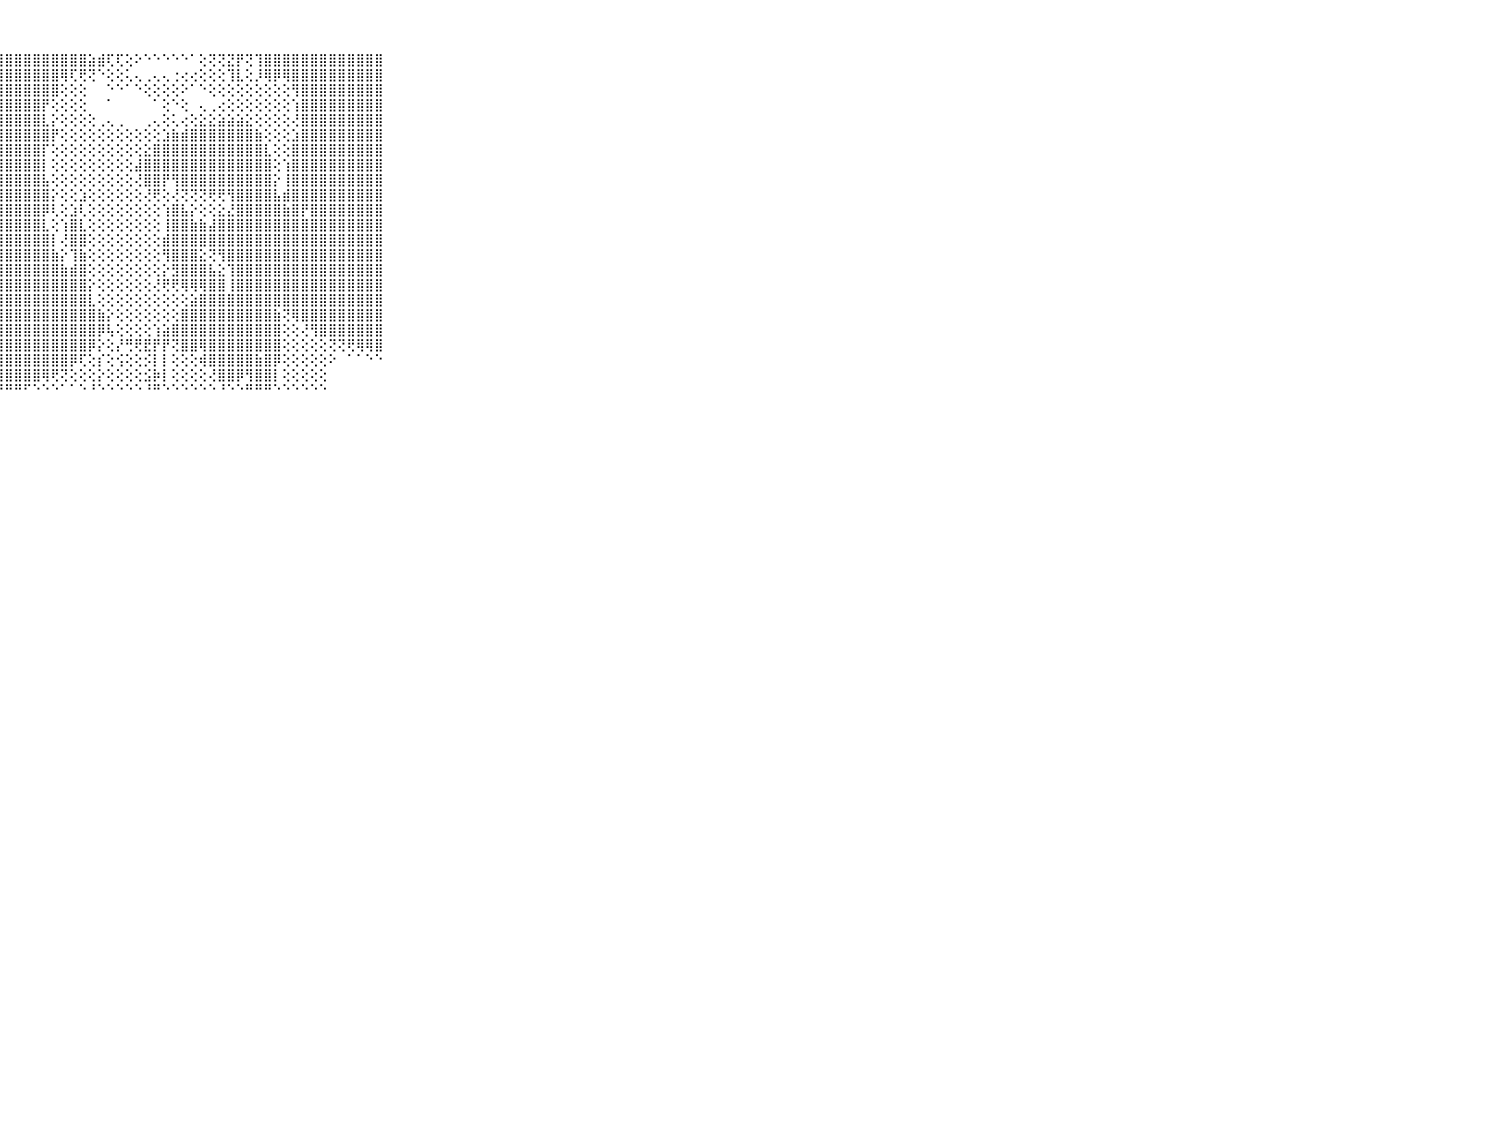

⠀⠀⠀⠀⠀⠀⠀⠀⠀⠀⠀⣿⣿⣿⣿⣿⣿⣿⣿⣿⣿⣿⣿⣿⣿⣿⣿⣿⣿⣿⣿⣿⣿⣿⣿⣿⣿⣵⣾⢏⢏⢕⠕⠑⠑⠑⠑⠑⠁⢕⢝⢝⣝⡟⢝⢹⣿⣿⣿⣿⣿⣿⣿⣿⣿⣿⣿⣿⣿⠀⠀⠀⠀⠀⠀⠀⠀⠀⠀⠀⠀
⠀⠀⠀⠀⠀⠀⠀⠀⠀⠀⠀⣿⣿⣿⣿⣿⣿⣿⣿⣿⣿⣿⣿⣿⣿⣿⣿⣿⣿⣿⣿⣿⣿⣿⢿⢏⢟⢝⠑⢕⢕⢅⢄⢀⢄⢄⢐⢔⢔⢕⢕⢕⢹⣇⢕⡸⢿⡿⢿⣿⣿⣿⣿⣿⣿⣿⣿⣿⣿⠀⠀⠀⠀⠀⠀⠀⠀⠀⠀⠀⠀
⠀⠀⠀⠀⠀⠀⠀⠀⠀⠀⠀⣿⣿⣿⣿⣿⣿⣿⣿⣿⣿⣿⣿⣿⣿⣿⣿⣿⣿⣿⣿⣿⣿⣿⢕⢕⢕⠀⠀⠑⠑⠁⠑⢕⢕⢕⢕⠕⠁⠑⢕⢕⢕⢕⢕⢕⢕⢕⢕⢻⣿⣿⣿⣿⣿⣿⣿⣿⣿⠀⠀⠀⠀⠀⠀⠀⠀⠀⠀⠀⠀
⠀⠀⠀⠀⠀⠀⠀⠀⠀⠀⠀⣿⣿⣿⣿⣿⣿⣿⣿⣿⣿⣿⣿⣿⣿⣿⣿⣿⣿⣿⣿⣿⡟⢕⢕⢕⢕⠀⠀⠁⠀⠀⠀⠀⠁⢕⠑⢕⠀⢄⢀⢔⢕⢕⢕⢕⢕⢕⢕⢱⣿⣿⣿⣿⣿⣿⣿⣿⣿⠀⠀⠀⠀⠀⠀⠀⠀⠀⠀⠀⠀
⠀⠀⠀⠀⠀⠀⠀⠀⠀⠀⠀⣿⣿⣿⣿⣿⣿⣿⣿⣿⣿⣿⣿⣿⣿⣿⣿⣿⣿⣿⣿⣿⣇⡕⢕⢕⢕⢕⢀⢄⢀⠀⠀⢀⢄⢕⢅⢔⢕⣕⣕⣵⣵⣵⣕⢕⢕⢕⢕⢜⣿⣿⣿⣿⣿⣿⣿⣿⣿⠀⠀⠀⠀⠀⠀⠀⠀⠀⠀⠀⠀
⠀⠀⠀⠀⠀⠀⠀⠀⠀⠀⠀⣿⣿⣿⣿⣿⣿⣿⣿⣿⣿⣿⣿⣿⣿⣿⣿⣿⣿⣿⣿⣿⣿⡟⢕⢕⢕⢕⢕⢕⢕⢕⢕⢕⢕⣱⣷⣾⣿⣿⣿⣿⣿⣿⣿⣷⢕⢕⢕⣱⣿⣿⣿⣿⣿⣿⣿⣿⣿⠀⠀⠀⠀⠀⠀⠀⠀⠀⠀⠀⠀
⠀⠀⠀⠀⠀⠀⠀⠀⠀⠀⠀⣿⣿⣿⣿⣿⣿⣿⣿⣿⣿⣿⣿⣿⣿⣿⣿⣿⣿⣿⣿⣿⡏⢕⢕⢕⢕⢕⢕⢕⢕⢕⢕⣕⣿⣿⣿⣿⣿⣿⣿⣿⣿⣿⣿⣿⣇⢕⢕⣿⣿⣿⣿⣿⣿⣿⣿⣿⣿⠀⠀⠀⠀⠀⠀⠀⠀⠀⠀⠀⠀
⠀⠀⠀⠀⠀⠀⠀⠀⠀⠀⠀⣿⣿⣿⣿⣿⣿⣿⣿⣿⣿⣿⣿⣿⣿⣿⣿⣿⣿⣿⣿⣿⡇⢕⢕⢕⢕⢕⢕⢕⢕⢕⣼⣿⣿⣿⣿⣿⣿⣿⣿⣿⣿⣿⣿⣿⣿⢕⢱⣿⣿⣿⣿⣿⣿⣿⣿⣿⣿⠀⠀⠀⠀⠀⠀⠀⠀⠀⠀⠀⠀
⠀⠀⠀⠀⠀⠀⠀⠀⠀⠀⠀⣿⣿⣿⣿⣿⣿⣿⣿⣿⣿⣿⣿⣿⣿⣿⣿⣿⣿⣿⣿⣿⣧⢕⢕⢕⢕⢕⢕⢕⢕⢕⢜⣿⣿⡟⢻⣿⣿⣿⣿⣿⣿⣿⣿⣿⣿⡕⢸⣿⣿⣿⣿⣿⣿⣿⣿⣿⣿⠀⠀⠀⠀⠀⠀⠀⠀⠀⠀⠀⠀
⠀⠀⠀⠀⠀⠀⠀⠀⠀⠀⠀⣿⣿⣿⣿⣿⣿⣿⣿⣿⣿⣿⣿⣿⣿⣿⣿⣿⣿⣿⣿⣿⣿⡕⢕⢕⣱⢕⢕⢕⢕⢕⢕⢜⢟⢕⢜⢝⢝⢝⢟⢟⢻⣿⣿⣿⣿⣧⣾⣿⣿⣿⣿⣿⣿⣿⣿⣿⣿⠀⠀⠀⠀⠀⠀⠀⠀⠀⠀⠀⠀
⠀⠀⠀⠀⠀⠀⠀⠀⠀⠀⠀⣿⣿⣿⣿⣿⣿⣿⣿⣿⣿⣿⣿⣿⣿⣿⣿⣿⣿⣿⣿⣿⡿⢇⢕⣱⢇⢕⢕⢕⢕⢕⢕⢕⢕⢱⣿⣧⡕⢕⢕⣕⣜⣿⣿⣿⣿⣿⣷⣿⡟⣿⣿⣿⣿⣿⣿⣿⣿⠀⠀⠀⠀⠀⠀⠀⠀⠀⠀⠀⠀
⠀⠀⠀⠀⠀⠀⠀⠀⠀⠀⠀⣿⣿⣿⣿⣿⣿⣿⣿⣿⣿⣿⣿⣿⣿⣿⣿⣿⣿⣿⣿⣿⣇⢕⢱⣿⣇⢕⢕⢕⢕⢕⢕⢕⢕⢸⣿⣿⣷⣷⣼⣿⣿⣿⣿⣿⣿⣿⣿⣿⣿⣿⣿⣿⣿⣿⣿⣿⣿⠀⠀⠀⠀⠀⠀⠀⠀⠀⠀⠀⠀
⠀⠀⠀⠀⠀⠀⠀⠀⠀⠀⠀⣿⣿⣿⣿⣿⣿⣿⣿⣿⣿⣿⣿⣿⣿⣿⣿⣿⣿⣿⣿⣿⣿⡇⢜⣿⣿⢕⢕⢕⢕⢕⢕⢕⢕⣾⣿⣿⣿⣿⣿⣿⣿⣿⣿⣿⣿⣿⣿⣿⣿⣿⣿⣿⣿⣿⣿⣿⣿⠀⠀⠀⠀⠀⠀⠀⠀⠀⠀⠀⠀
⠀⠀⠀⠀⠀⠀⠀⠀⠀⠀⠀⣿⣿⣿⣿⣿⣿⣿⣿⣿⣿⣿⣿⣿⣿⣿⣿⣿⣿⣿⣿⣿⣿⣷⡕⢹⣷⢕⢕⢕⢕⢕⢕⢕⢕⢻⣿⣿⣿⣕⢝⢻⣿⣿⣿⣿⣿⣿⣿⣿⣿⣿⣿⣿⣿⣿⣿⣿⣿⠀⠀⠀⠀⠀⠀⠀⠀⠀⠀⠀⠀
⠀⠀⠀⠀⠀⠀⠀⠀⠀⠀⠀⣿⣿⣿⣿⣿⣿⣿⣿⣿⣿⣿⣿⣿⣿⣿⣿⣿⣿⣿⣿⣿⣿⣿⣷⣾⣿⢕⢕⢕⢕⢕⢕⢕⢕⡕⣻⣿⣿⣿⣧⣕⢹⣿⣿⣿⣿⣿⣿⣿⣿⣿⣿⣿⣿⣿⣿⣿⣿⠀⠀⠀⠀⠀⠀⠀⠀⠀⠀⠀⠀
⠀⠀⠀⠀⠀⠀⠀⠀⠀⠀⠀⣿⣿⣿⣿⣿⣿⣿⣿⣿⣿⣿⣿⣿⣿⣿⣿⣿⣿⣿⣿⣿⣿⣿⣿⣿⣿⡕⢕⢕⢕⢕⢕⢕⢜⢟⢟⢿⢿⢿⣿⣿⢸⣿⣿⣿⣿⣿⣿⣿⣿⣿⣿⣿⣿⣿⣿⣿⣿⠀⠀⠀⠀⠀⠀⠀⠀⠀⠀⠀⠀
⠀⠀⠀⠀⠀⠀⠀⠀⠀⠀⠀⣿⣿⣿⣿⣿⣿⣿⣿⣿⣿⣿⣿⣿⣿⣿⣿⣿⣿⣿⣿⣿⣿⣿⣿⣿⣿⣇⢕⢕⢕⢕⢕⢕⢕⢕⢕⢕⣵⣿⣿⣿⣿⣿⣿⣿⣿⣿⣿⣿⣿⣿⣿⣿⣿⣿⣿⣿⣿⠀⠀⠀⠀⠀⠀⠀⠀⠀⠀⠀⠀
⠀⠀⠀⠀⠀⠀⠀⠀⠀⠀⠀⣿⣿⣿⣿⣿⣿⣿⣿⣿⣿⣿⣿⣿⣿⣿⣿⣿⣿⣿⣿⣿⣿⣿⣿⣿⣿⣿⣷⡕⢕⢕⢕⢕⢕⢕⢕⣿⣿⣿⣿⣿⣿⣿⣿⣿⣿⣷⢝⢿⣿⣿⣿⣿⣿⣿⣿⣿⣿⠀⠀⠀⠀⠀⠀⠀⠀⠀⠀⠀⠀
⠀⠀⠀⠀⠀⠀⠀⠀⠀⠀⠀⣿⣿⣿⣿⣿⣿⣿⣿⣿⣿⣿⣿⣿⣿⣿⣿⣿⣿⣿⣿⣿⣿⣿⣿⣿⣿⣿⡿⢧⢕⢕⢕⢕⢱⣵⣿⣿⣿⣿⣿⣿⣿⣿⣿⣿⣿⣿⢕⢕⢜⢻⣿⣿⣿⣿⣿⣿⣿⠀⠀⠀⠀⠀⠀⠀⠀⠀⠀⠀⠀
⠀⠀⠀⠀⠀⠀⠀⠀⠀⠀⠀⣿⣿⣿⣿⣿⣿⣿⣿⣿⣿⣿⣿⣿⣿⣿⣿⣿⣿⣿⣿⣿⣿⣿⣿⣿⣿⡿⡕⢕⡜⢛⢟⣟⡟⡟⢝⣿⣿⢿⣿⣿⣿⣿⣿⣿⣿⣿⢕⢕⢕⢕⢕⢝⢝⢟⢿⢿⣿⠀⠀⠀⠀⠀⠀⠀⠀⠀⠀⠀⠀
⠀⠀⠀⠀⠀⠀⠀⠀⠀⠀⠀⣿⣿⣿⣿⣿⣿⣿⣿⣿⣿⣿⣿⣿⣿⣿⣿⣿⣿⣿⣿⣿⣿⣿⣿⡿⢏⢕⡎⢕⢪⢕⢕⡪⡇⡇⢕⢕⢕⢾⣿⣿⣿⣿⣿⣷⣿⡿⢕⢕⢕⢕⢕⠕⠀⠁⠁⠑⠑⠀⠀⠀⠀⠀⠀⠀⠀⠀⠀⠀⠀
⠀⠀⠀⠀⠀⠀⠀⠀⠀⠀⠀⣿⣿⣿⣿⣿⣿⣿⣿⣿⣿⣿⣿⣿⣿⣿⣿⣿⣿⣿⣿⣿⢿⢟⢝⢕⢕⢕⡕⢕⢕⢕⢕⣪⡷⡇⢕⢕⢕⢕⢜⣿⣿⡿⢻⣿⣿⡇⢕⢕⢕⢕⢕⠀⠀⠀⠀⠀⠀⠀⠀⠀⠀⠀⠀⠀⠀⠀⠀⠀⠀
⠀⠀⠀⠀⠀⠀⠀⠀⠀⠀⠀⠛⠛⠛⠛⠛⠛⠛⠛⠛⠛⠛⠛⠛⠛⠛⠛⠛⠛⠛⠋⠑⠑⠑⠁⠁⠑⠘⠑⠑⠑⠑⠑⠘⠛⠑⠑⠑⠑⠑⠑⠘⠑⠑⠛⠛⠛⠑⠑⠑⠑⠑⠑⠀⠀⠀⠀⠀⠀⠀⠀⠀⠀⠀⠀⠀⠀⠀⠀⠀⠀